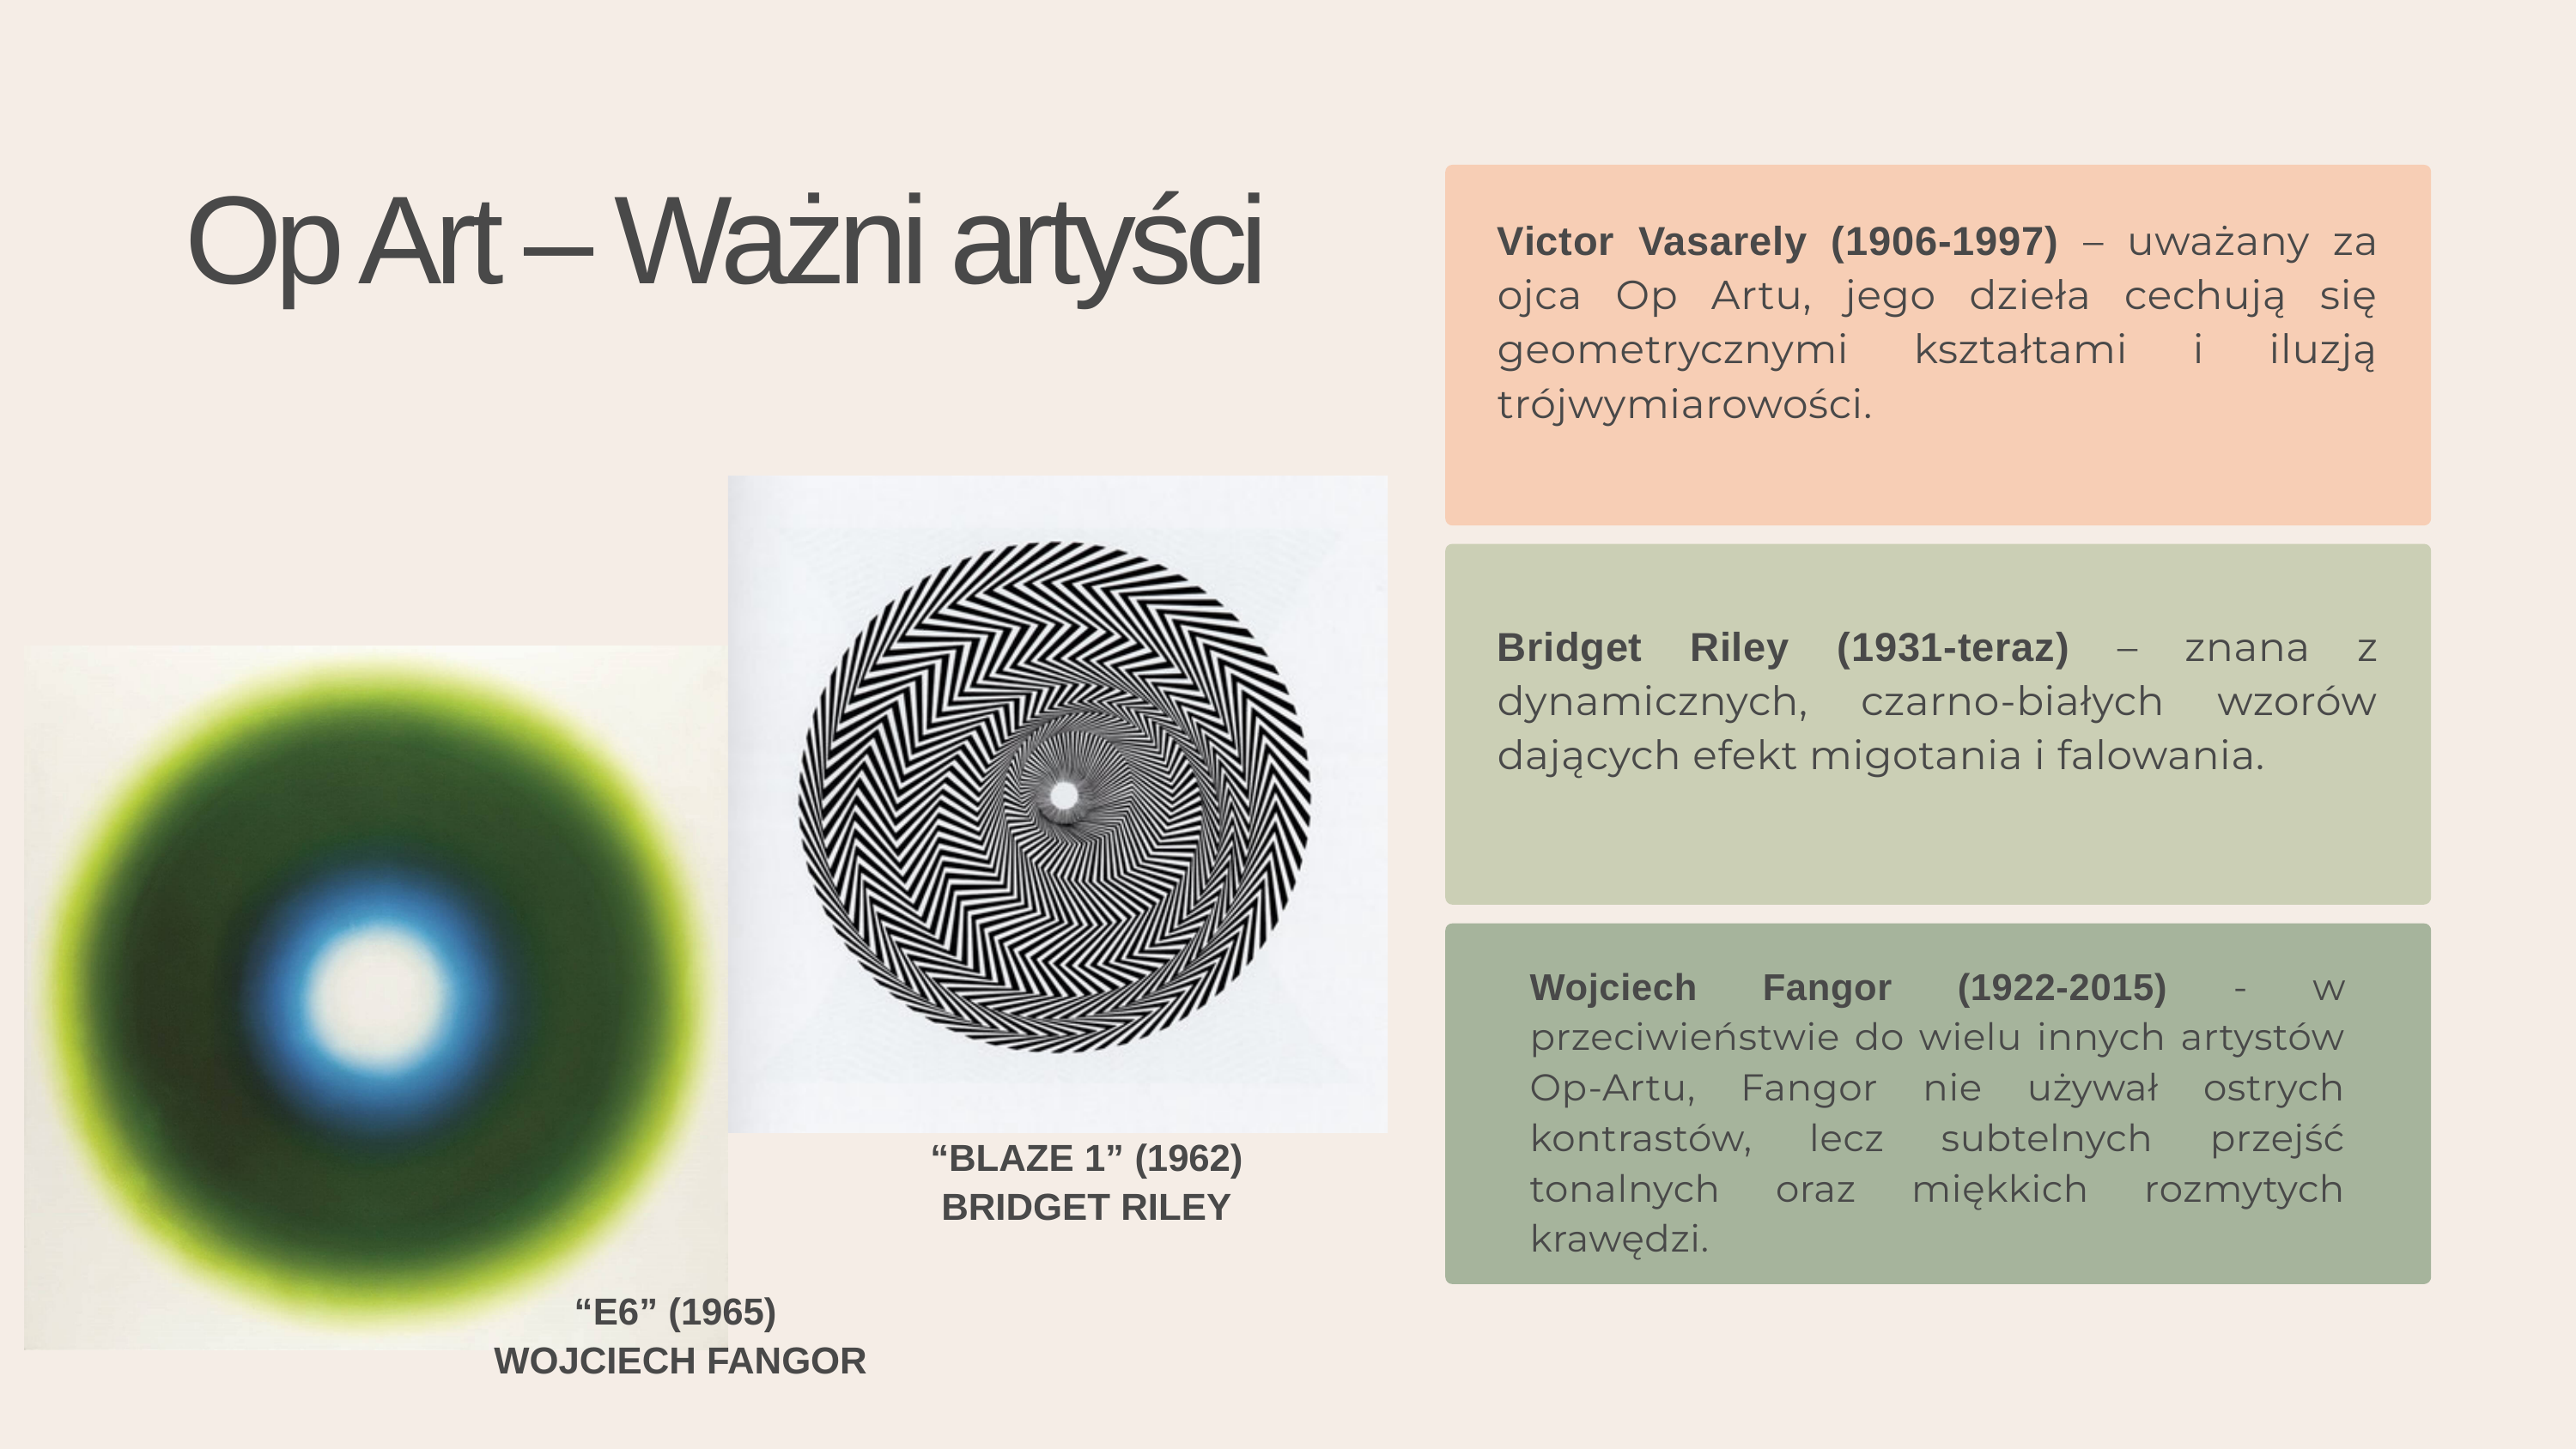

Op Art – Ważni artyści

Victor Vasarely (1906-1997) – uważany za ojca Op Artu, jego dzieła cechują się geometrycznymi kształtami i iluzją trójwymiarowości.

Bridget Riley (1931-teraz) – znana z dynamicznych, czarno-białych wzorów dających efekt migotania i falowania.

Wojciech Fangor (1922-2015) - w przeciwieństwie do wielu innych artystów Op-Artu, Fangor nie używał ostrych kontrastów, lecz subtelnych przejść tonalnych oraz miękkich rozmytych krawędzi.

“BLAZE 1” (1962)
BRIDGET RILEY
“E6” (1965)
 WOJCIECH FANGOR